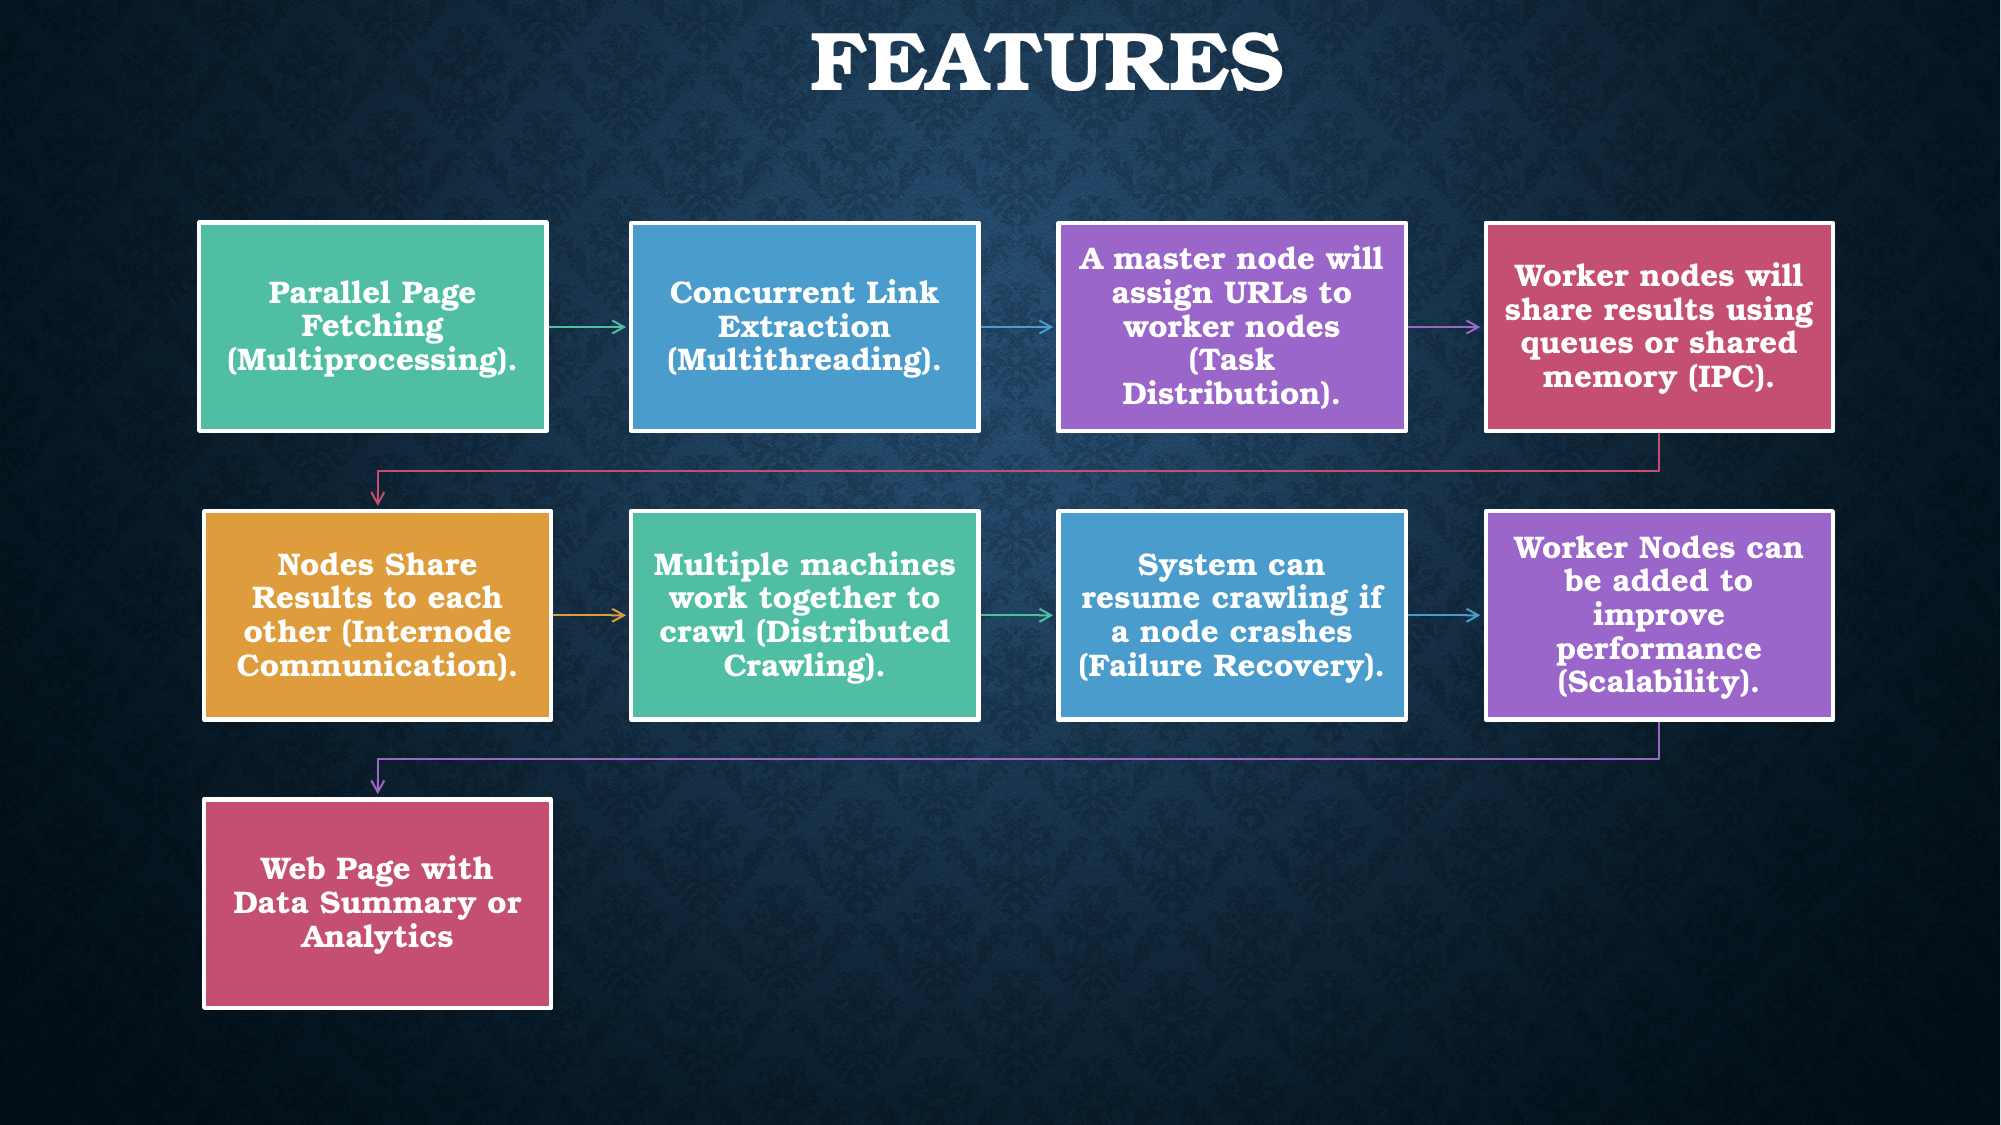

# Features

Parallel Page Fetching (Multiprocessing).

Concurrent Link Extraction (Multithreading).

A master node will assign URLs to worker nodes (Task Distribution).

Worker nodes will share results using queues or shared memory (IPC).

Nodes Share Results to each other (Internode Communication).

Multiple machines work together to crawl (Distributed Crawling).

System can resume crawling if a node crashes (Failure Recovery).

Worker Nodes can be added to improve performance (Scalability).
Web Page with Data Summary or Analytics